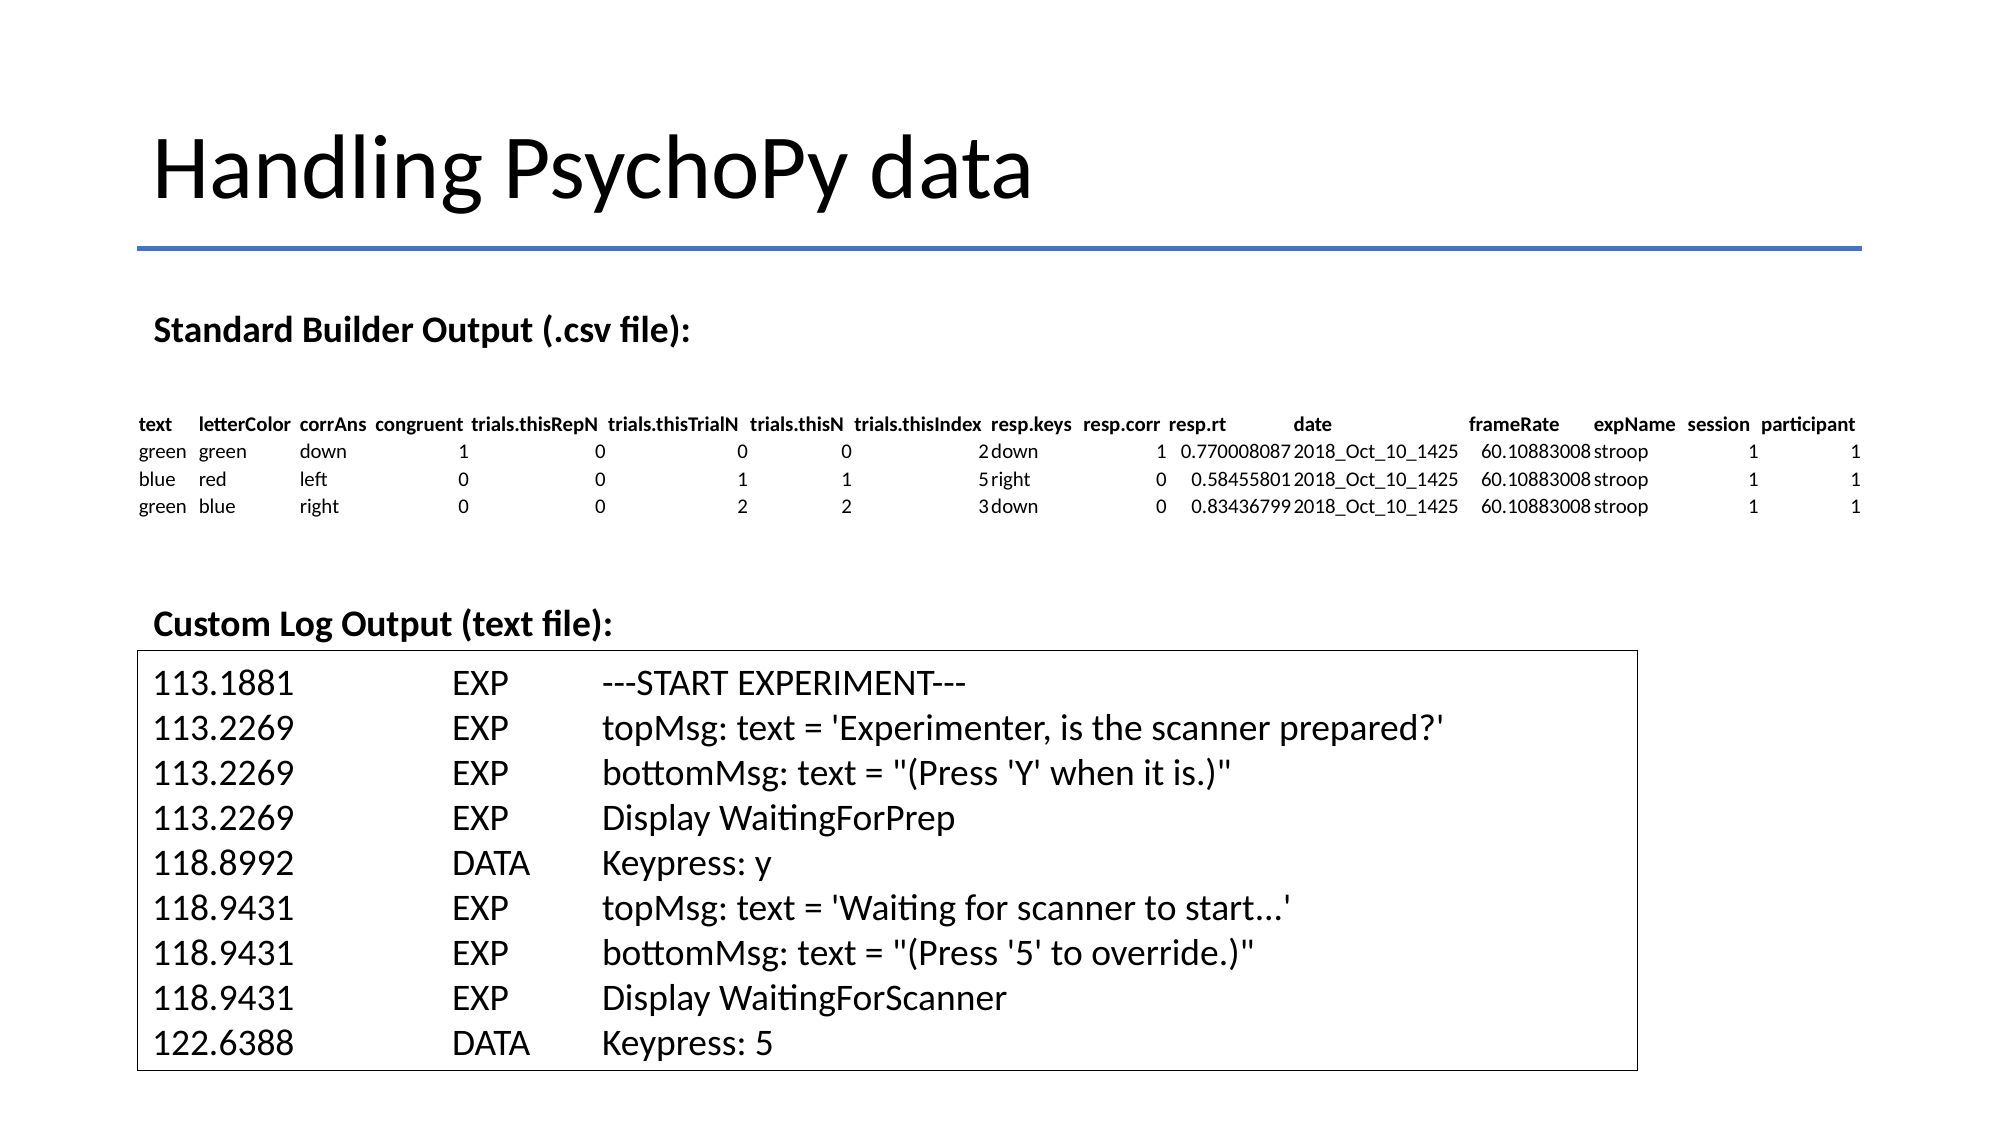

# Handling PsychoPy data
Standard Builder Output (.csv file):
| text | letterColor | corrAns | congruent | trials.thisRepN | trials.thisTrialN | trials.thisN | trials.thisIndex | resp.keys | resp.corr | resp.rt | date | frameRate | expName | session | participant |
| --- | --- | --- | --- | --- | --- | --- | --- | --- | --- | --- | --- | --- | --- | --- | --- |
| green | green | down | 1 | 0 | 0 | 0 | 2 | down | 1 | 0.770008087 | 2018\_Oct\_10\_1425 | 60.10883008 | stroop | 1 | 1 |
| blue | red | left | 0 | 0 | 1 | 1 | 5 | right | 0 | 0.58455801 | 2018\_Oct\_10\_1425 | 60.10883008 | stroop | 1 | 1 |
| green | blue | right | 0 | 0 | 2 | 2 | 3 | down | 0 | 0.83436799 | 2018\_Oct\_10\_1425 | 60.10883008 | stroop | 1 | 1 |
Custom Log Output (text file):
113.1881 	EXP 	---START EXPERIMENT---
113.2269 	EXP 	topMsg: text = 'Experimenter, is the scanner prepared?'
113.2269 	EXP 	bottomMsg: text = "(Press 'Y' when it is.)"
113.2269 	EXP 	Display WaitingForPrep
118.8992 	DATA 	Keypress: y
118.9431 	EXP 	topMsg: text = 'Waiting for scanner to start...'
118.9431 	EXP 	bottomMsg: text = "(Press '5' to override.)"
118.9431 	EXP 	Display WaitingForScanner
122.6388 	DATA 	Keypress: 5